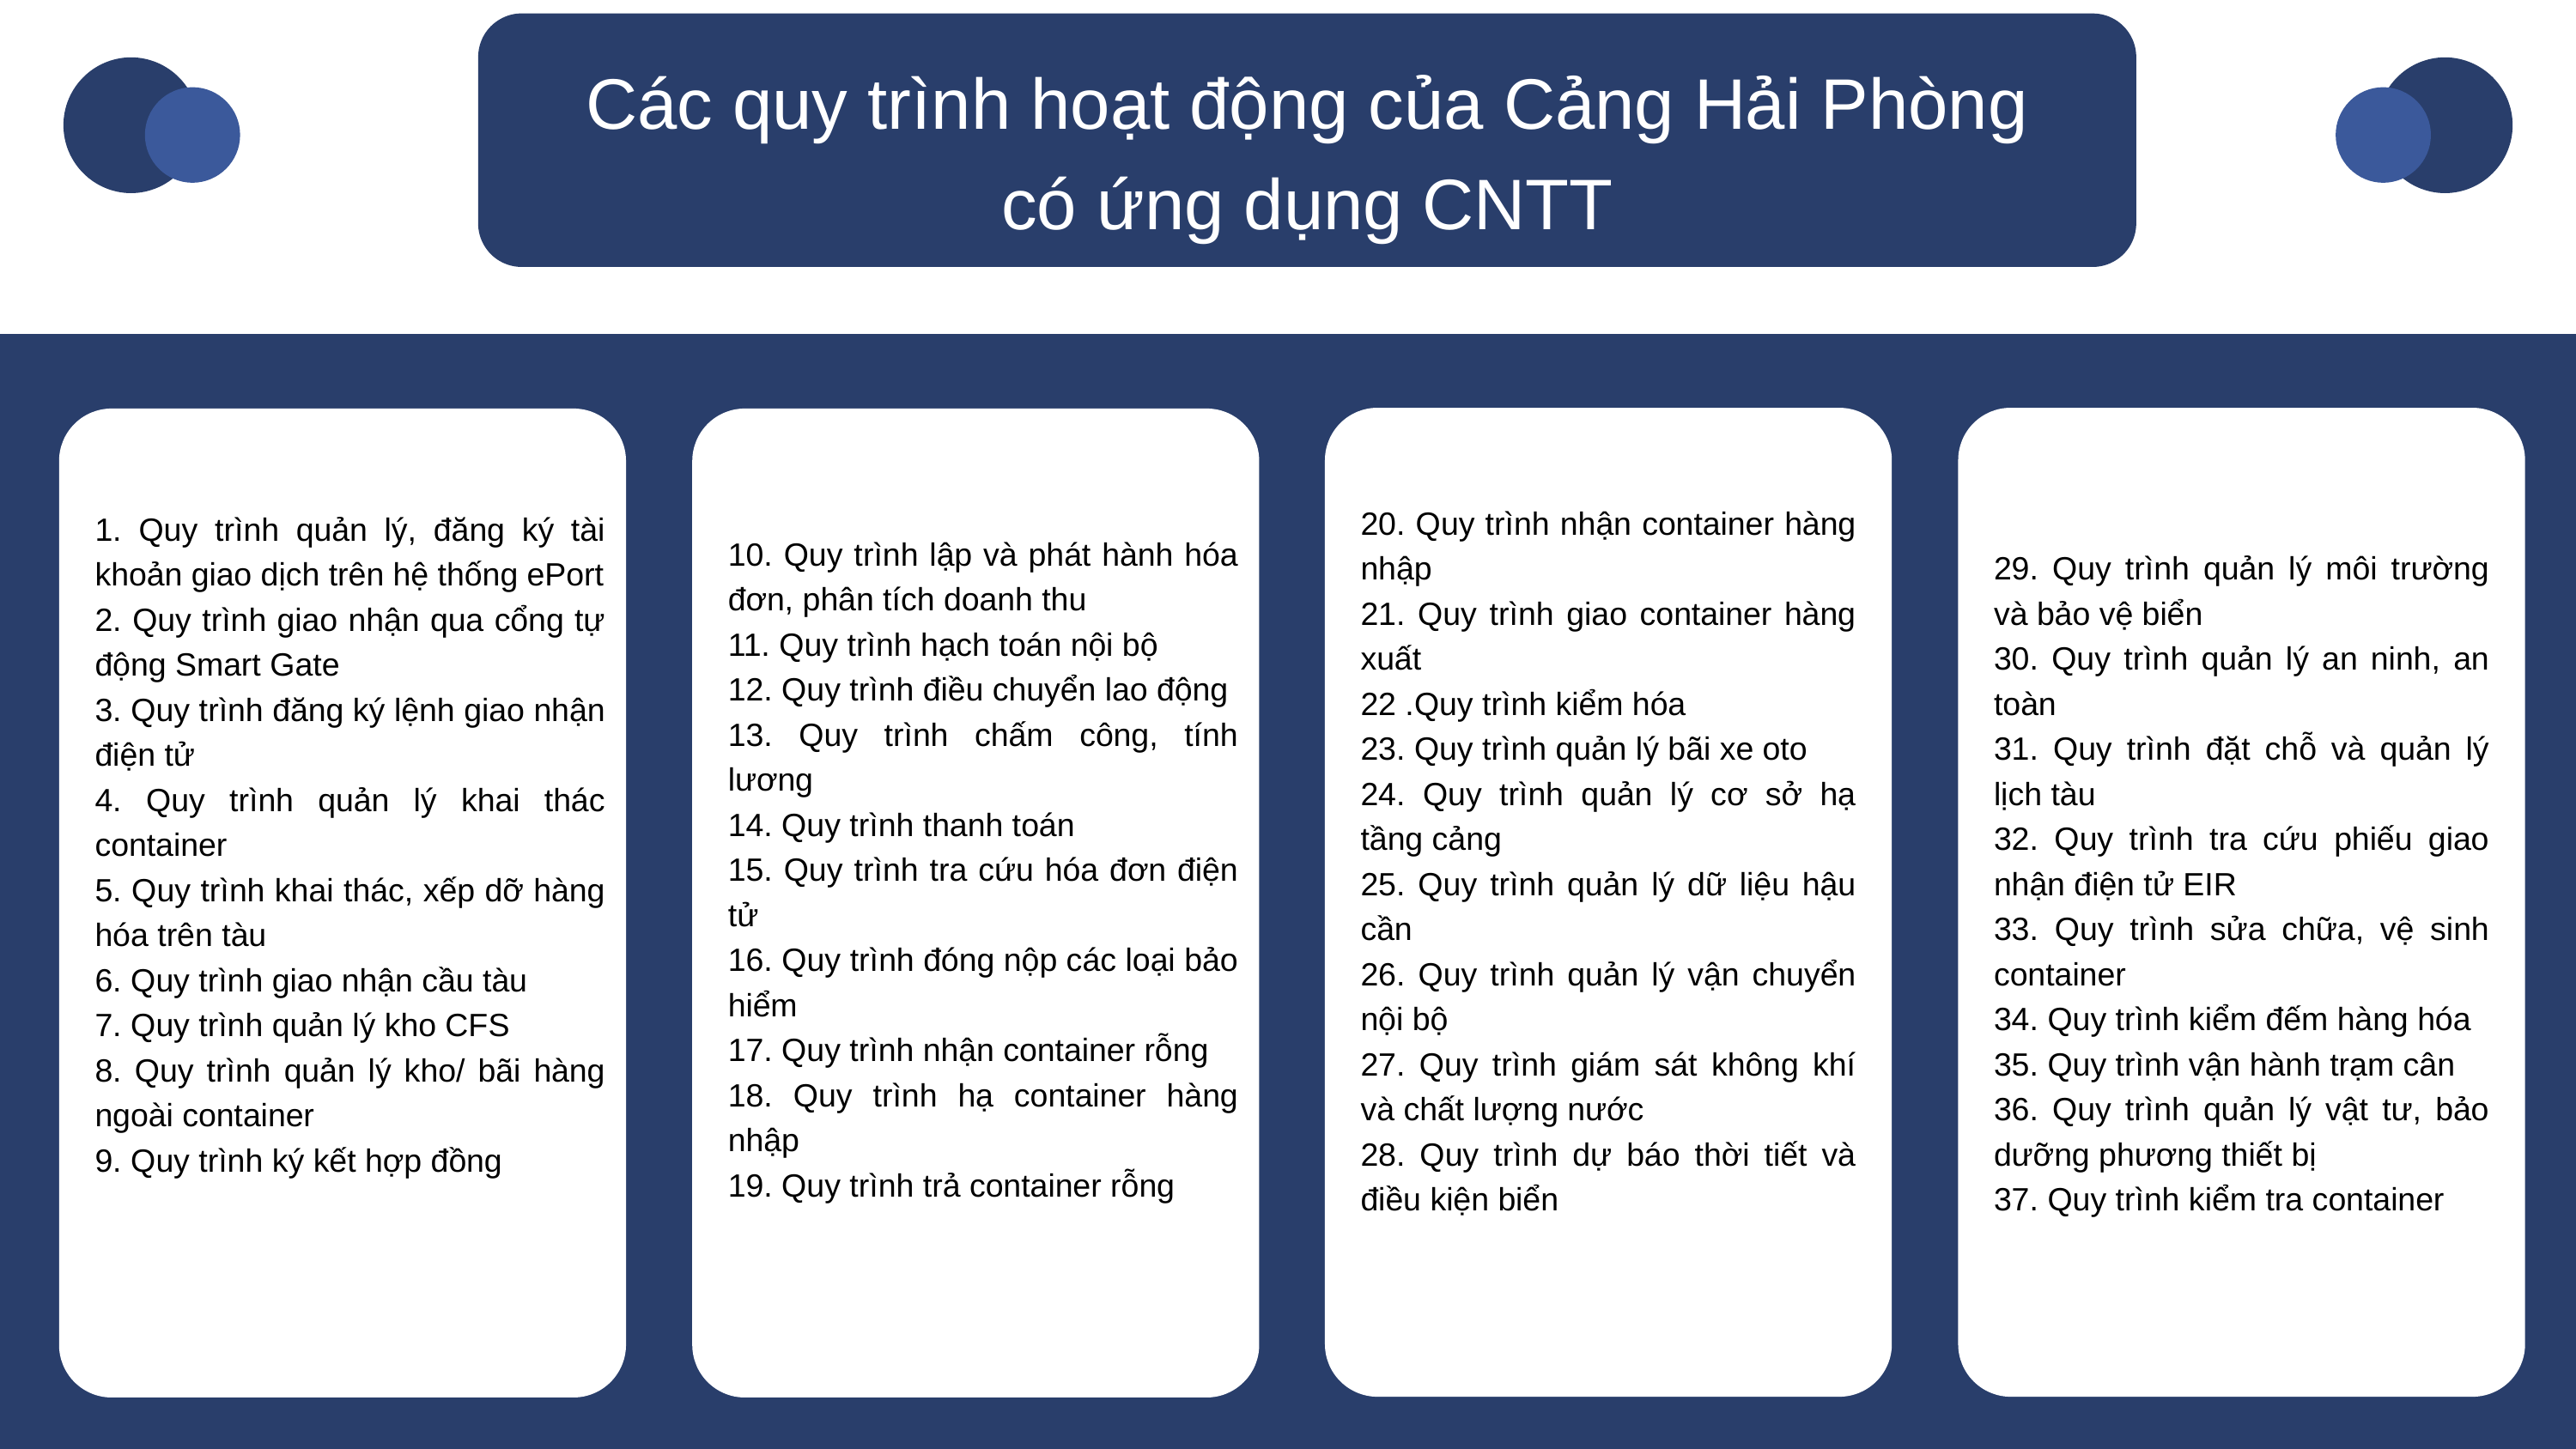

Các quy trình hoạt động của Cảng Hải Phòng có ứng dụng CNTT

10. Quy trình lập và phát hành hóa đơn, phân tích doanh thu
11. Quy trình hạch toán nội bộ
12. Quy trình điều chuyển lao động
13. Quy trình chấm công, tính lương
14. Quy trình thanh toán
15. Quy trình tra cứu hóa đơn điện tử
16. Quy trình đóng nộp các loại bảo hiểm
17. Quy trình nhận container rỗng
18. Quy trình hạ container hàng nhập
19. Quy trình trả container rỗng

20. Quy trình nhận container hàng nhập
21. Quy trình giao container hàng xuất
22 .Quy trình kiểm hóa
23. Quy trình quản lý bãi xe oto
24. Quy trình quản lý cơ sở hạ tầng cảng
25. Quy trình quản lý dữ liệu hậu cần
26. Quy trình quản lý vận chuyển nội bộ
27. Quy trình giám sát không khí và chất lượng nước
28. Quy trình dự báo thời tiết và điều kiện biển

29. Quy trình quản lý môi trường và bảo vệ biển
30. Quy trình quản lý an ninh, an toàn
31. Quy trình đặt chỗ và quản lý lịch tàu
32. Quy trình tra cứu phiếu giao nhận điện tử EIR
33. Quy trình sửa chữa, vệ sinh container
34. Quy trình kiểm đếm hàng hóa
35. Quy trình vận hành trạm cân
36. Quy trình quản lý vật tư, bảo dưỡng phương thiết bị
37. Quy trình kiểm tra container

1. Quy trình quản lý, đăng ký tài khoản giao dịch trên hệ thống ePort
2. Quy trình giao nhận qua cổng tự động Smart Gate
3. Quy trình đăng ký lệnh giao nhận điện tử
4. Quy trình quản lý khai thác container
5. Quy trình khai thác, xếp dỡ hàng hóa trên tàu
6. Quy trình giao nhận cầu tàu
7. Quy trình quản lý kho CFS
8. Quy trình quản lý kho/ bãi hàng ngoài container
9. Quy trình ký kết hợp đồng